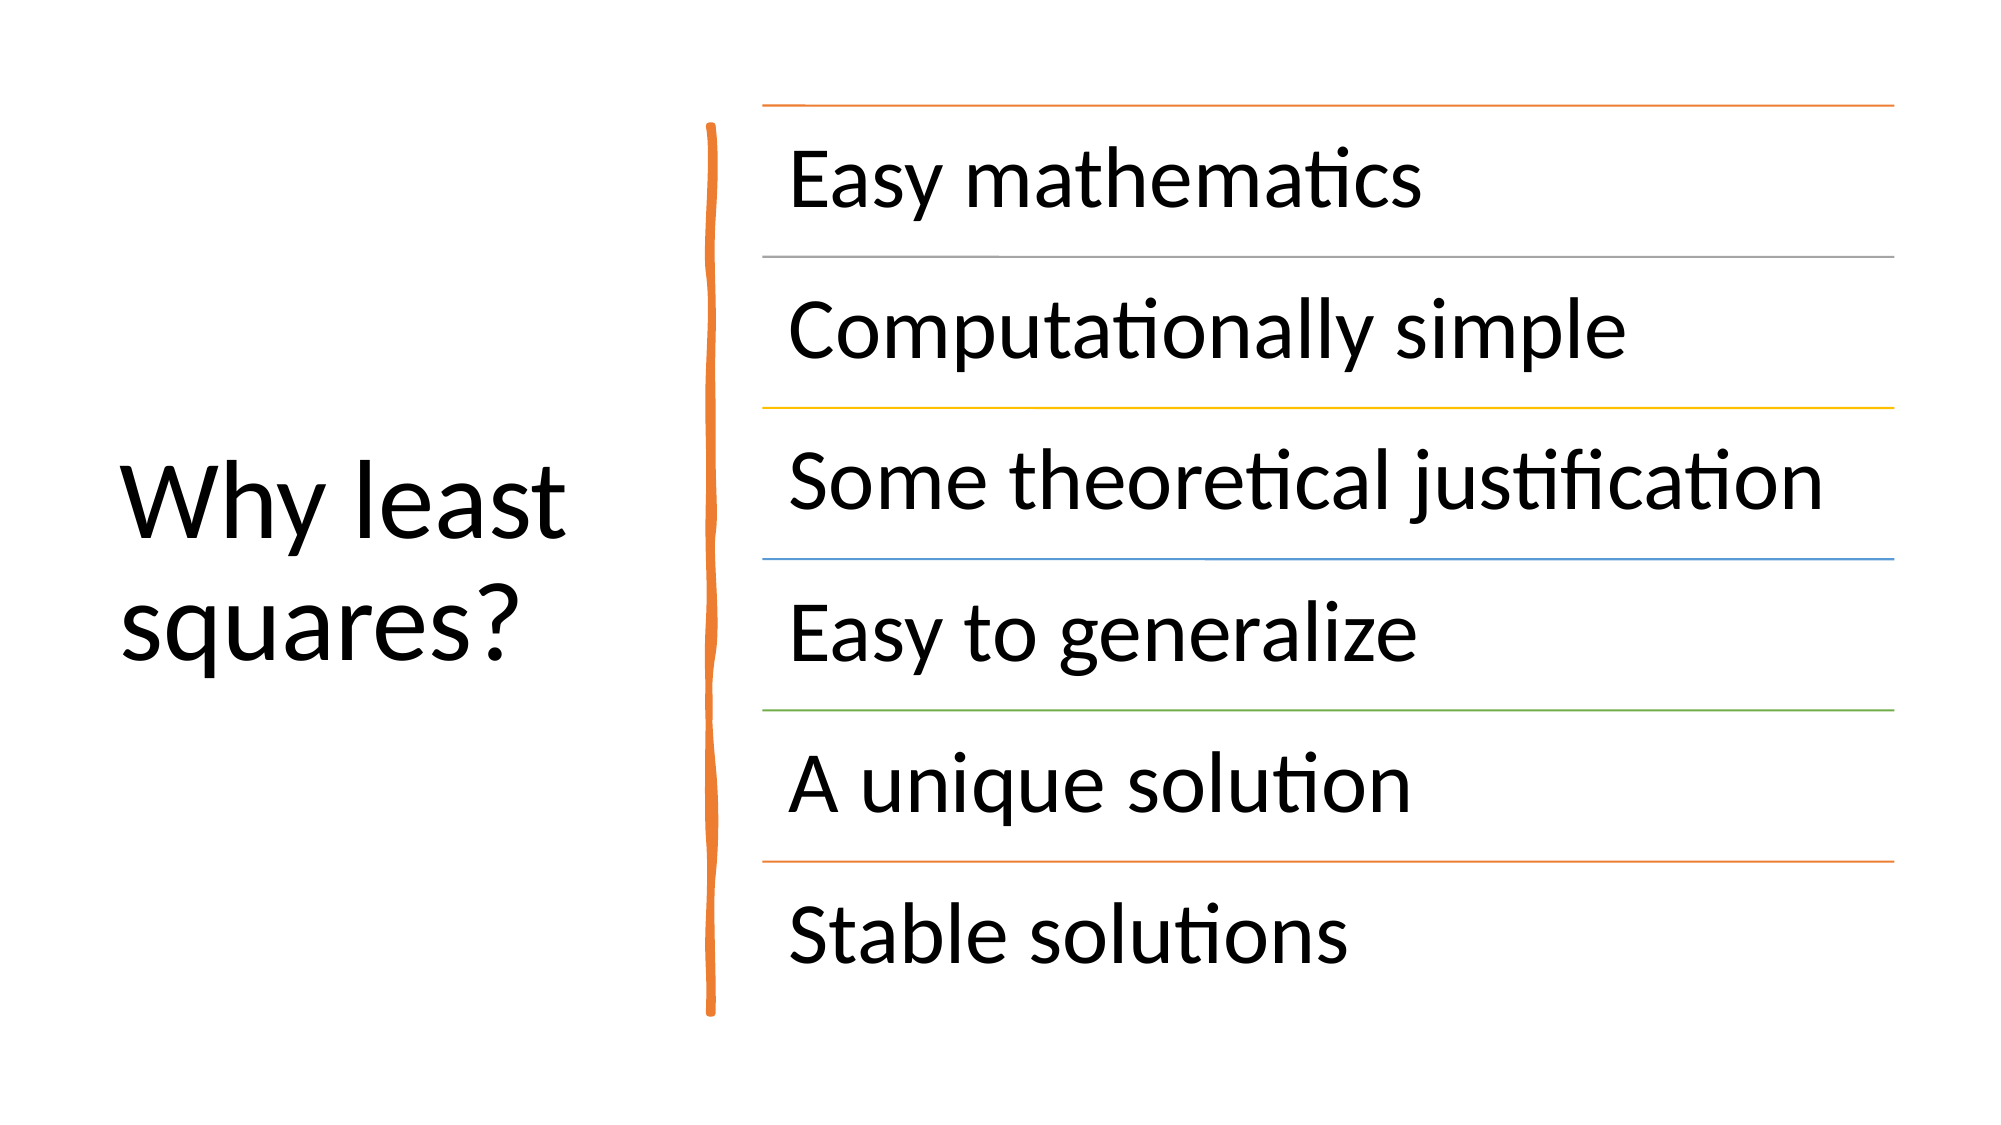

Easy mathematics
Computationally simple
Some theoretical justification
Easy to generalize
A unique solution
Stable solutions
# Why least squares?